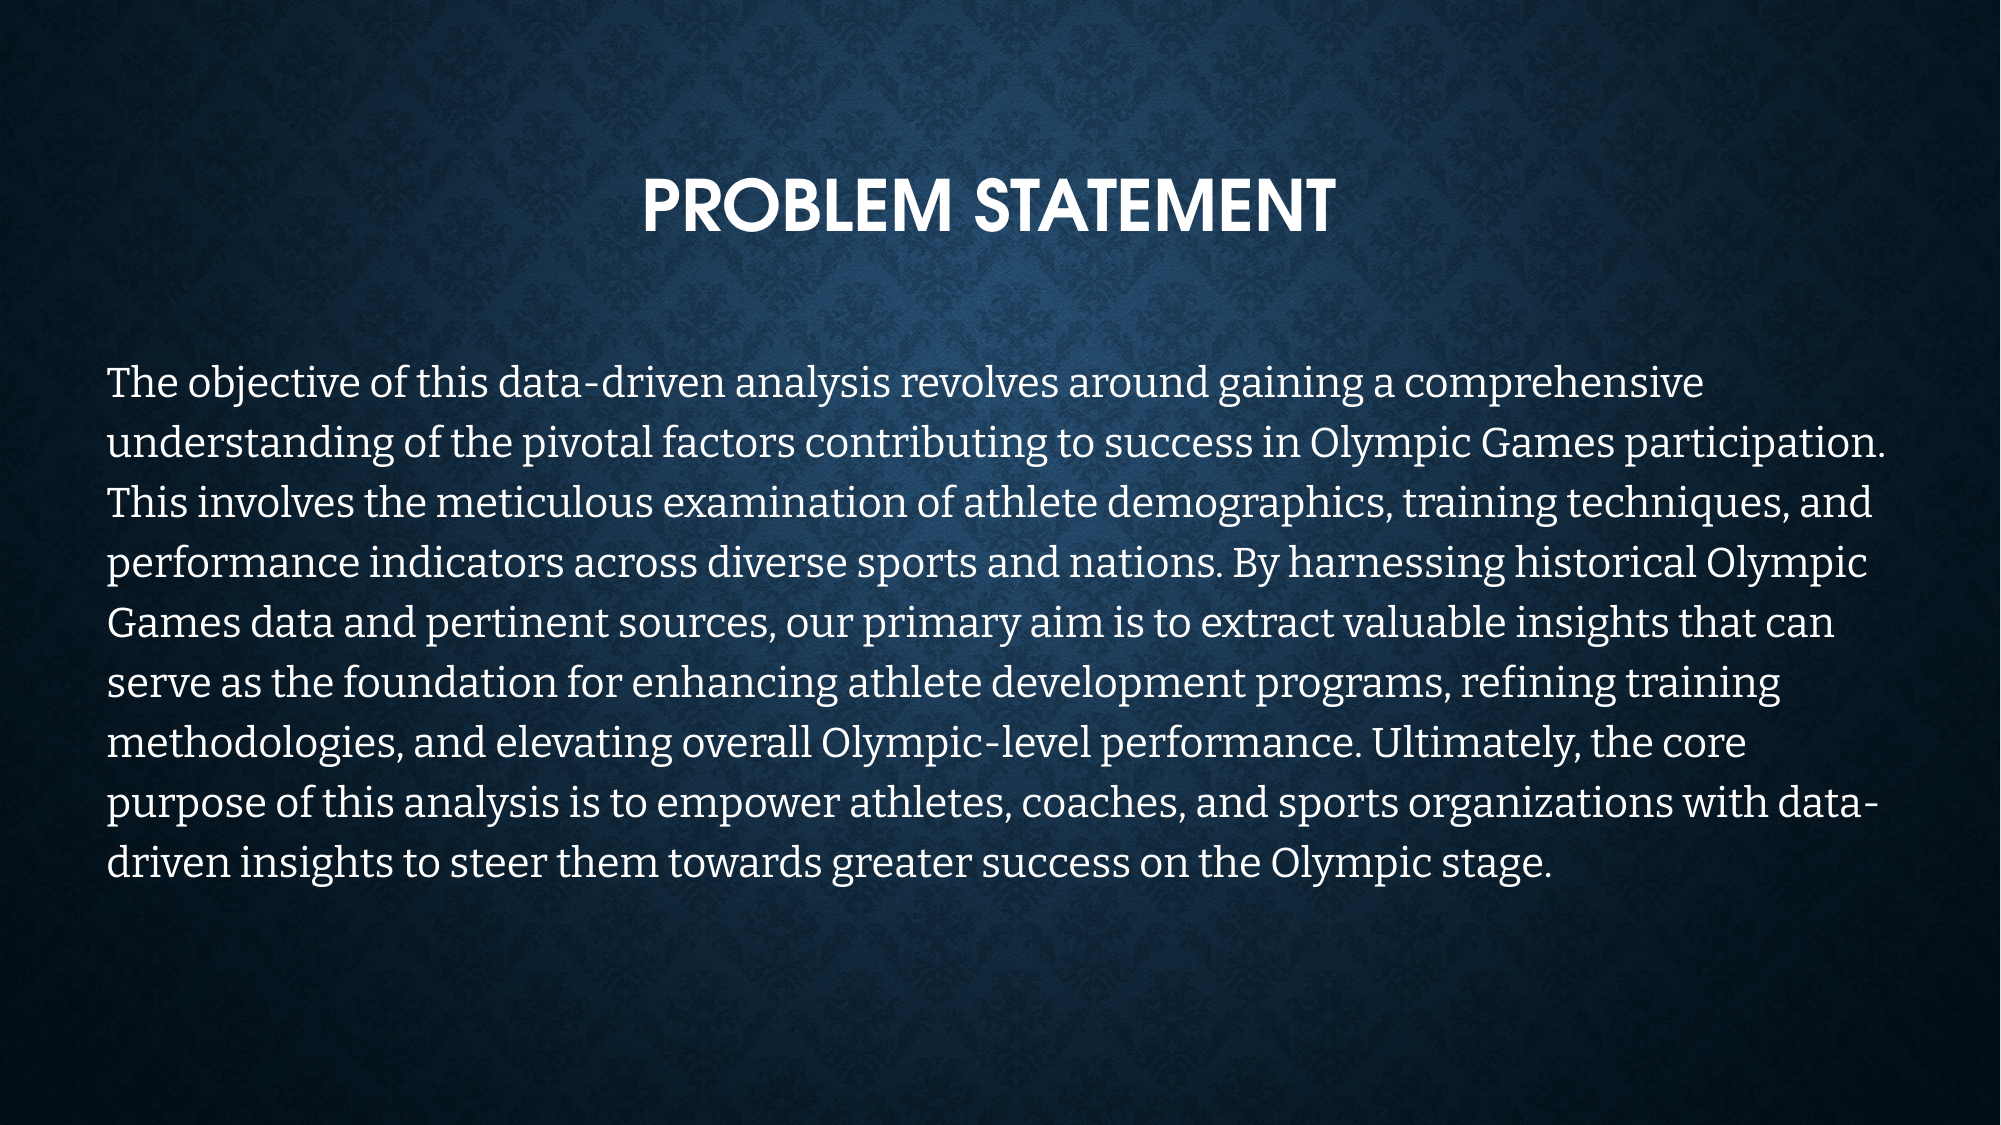

# PROBLEM STATEMENT
The objective of this data-driven analysis revolves around gaining a comprehensive understanding of the pivotal factors contributing to success in Olympic Games participation. This involves the meticulous examination of athlete demographics, training techniques, and performance indicators across diverse sports and nations. By harnessing historical Olympic Games data and pertinent sources, our primary aim is to extract valuable insights that can serve as the foundation for enhancing athlete development programs, refining training methodologies, and elevating overall Olympic-level performance. Ultimately, the core purpose of this analysis is to empower athletes, coaches, and sports organizations with data-driven insights to steer them towards greater success on the Olympic stage.